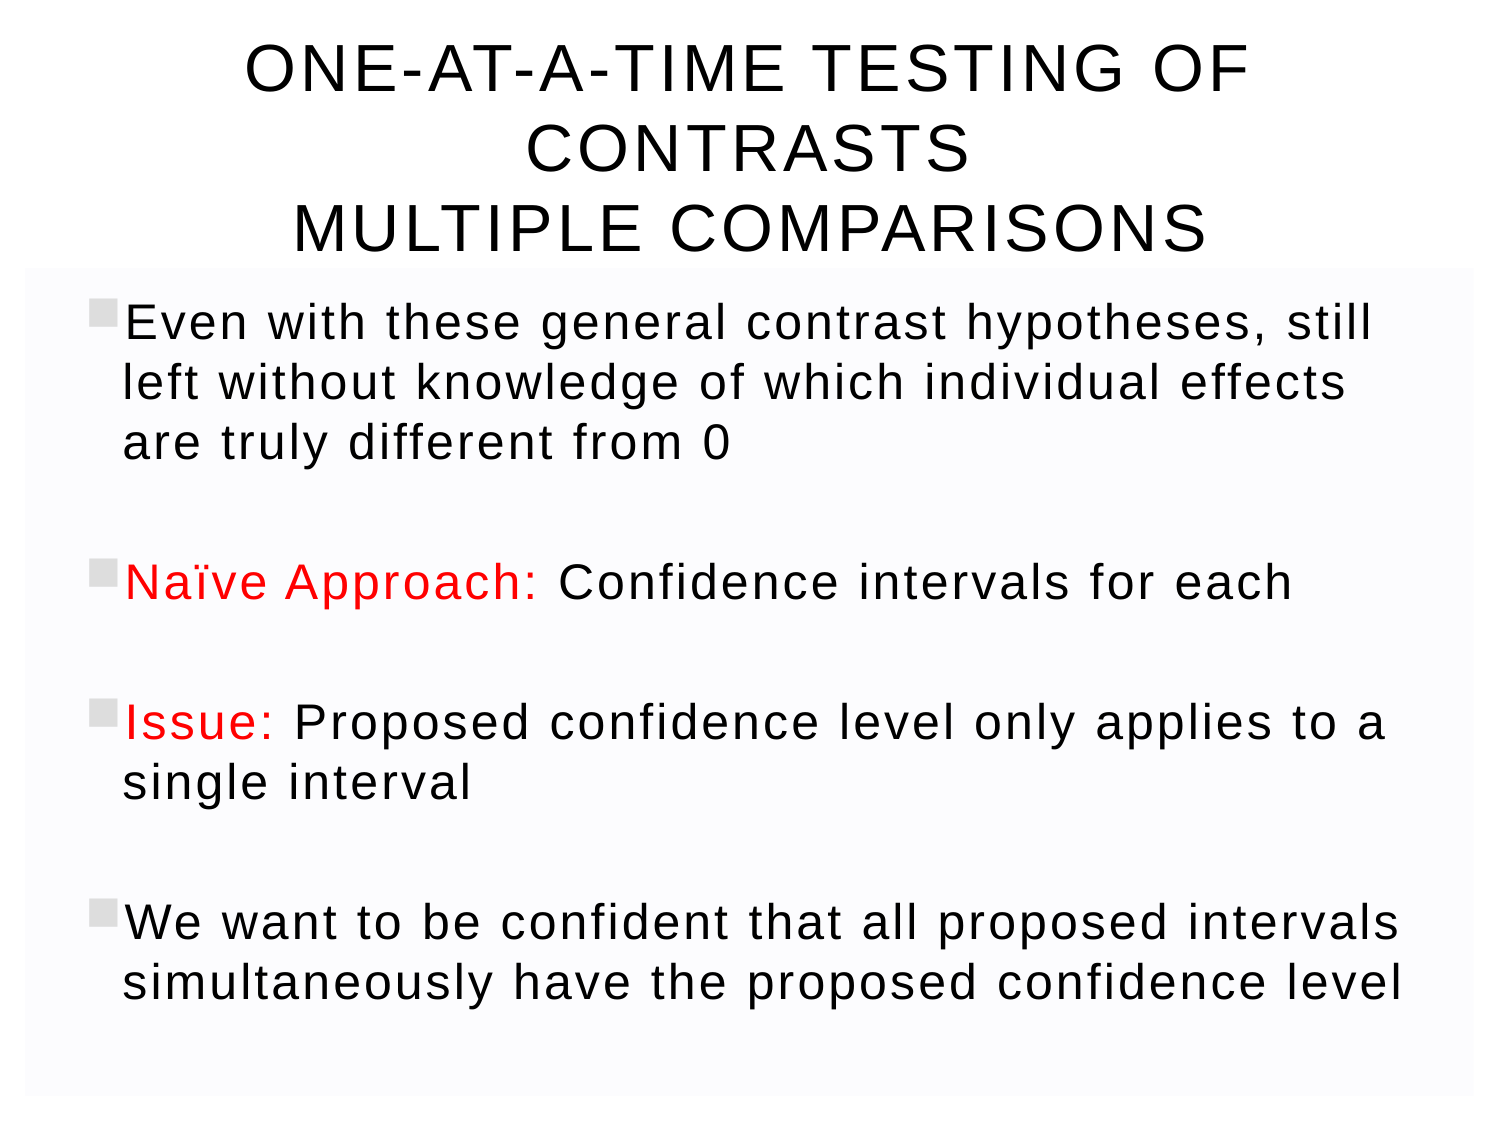

# One-at-a-time testing of Contrasts Multiple comparisons
Even with these general contrast hypotheses, still left without knowledge of which individual effects are truly different from 0

Naïve Approach: Confidence intervals for each

Issue: Proposed confidence level only applies to a single interval

We want to be confident that all proposed intervals simultaneously have the proposed confidence level